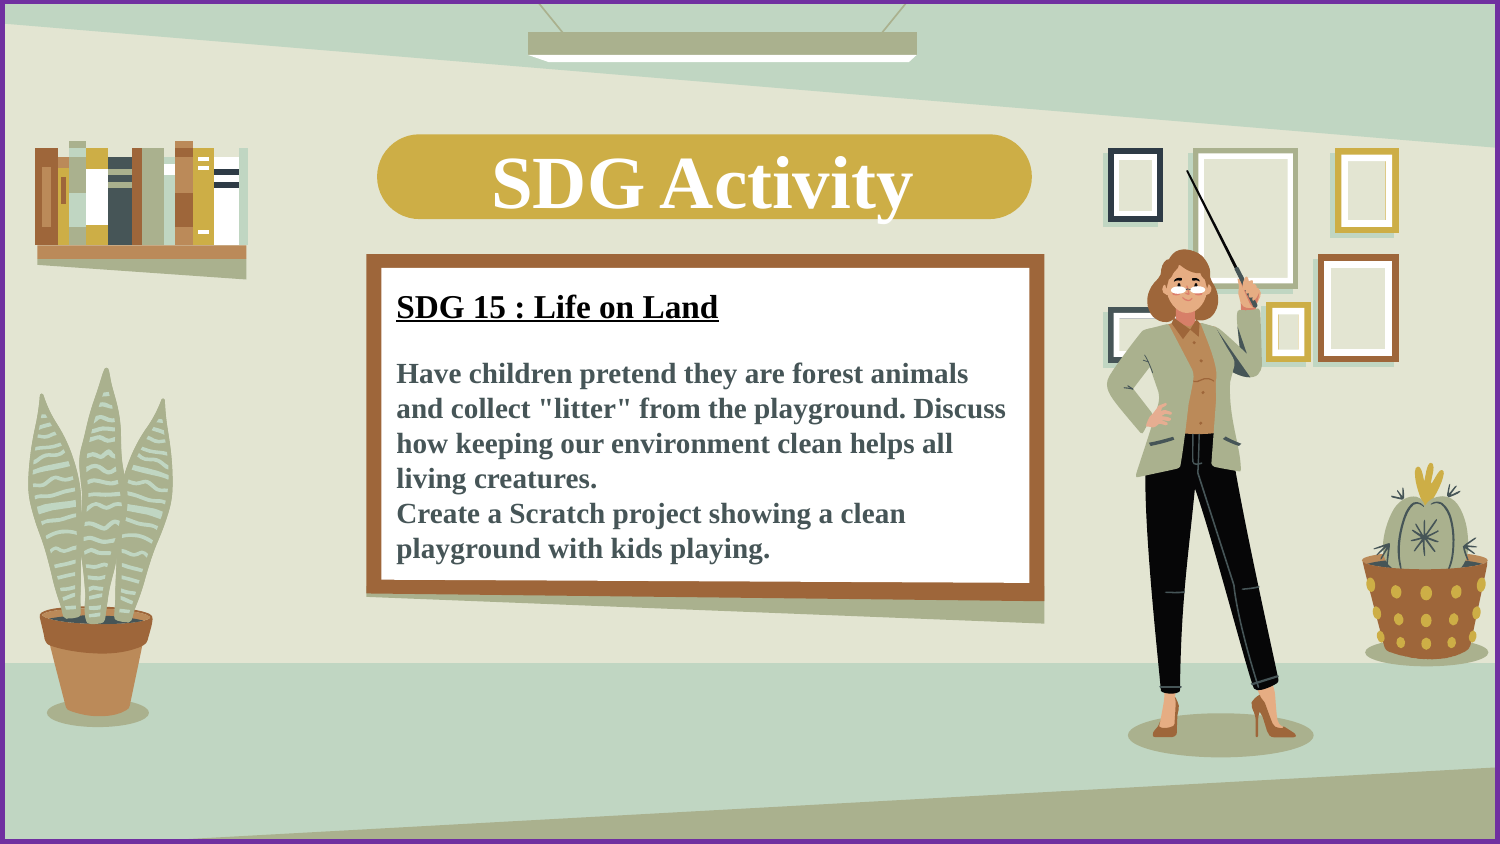

# SDG Activity

SDG 15 : Life on Land
Have children pretend they are forest animals and collect "litter" from the playground. Discuss how keeping our environment clean helps all living creatures.
Create a Scratch project showing a clean playground with kids playing.